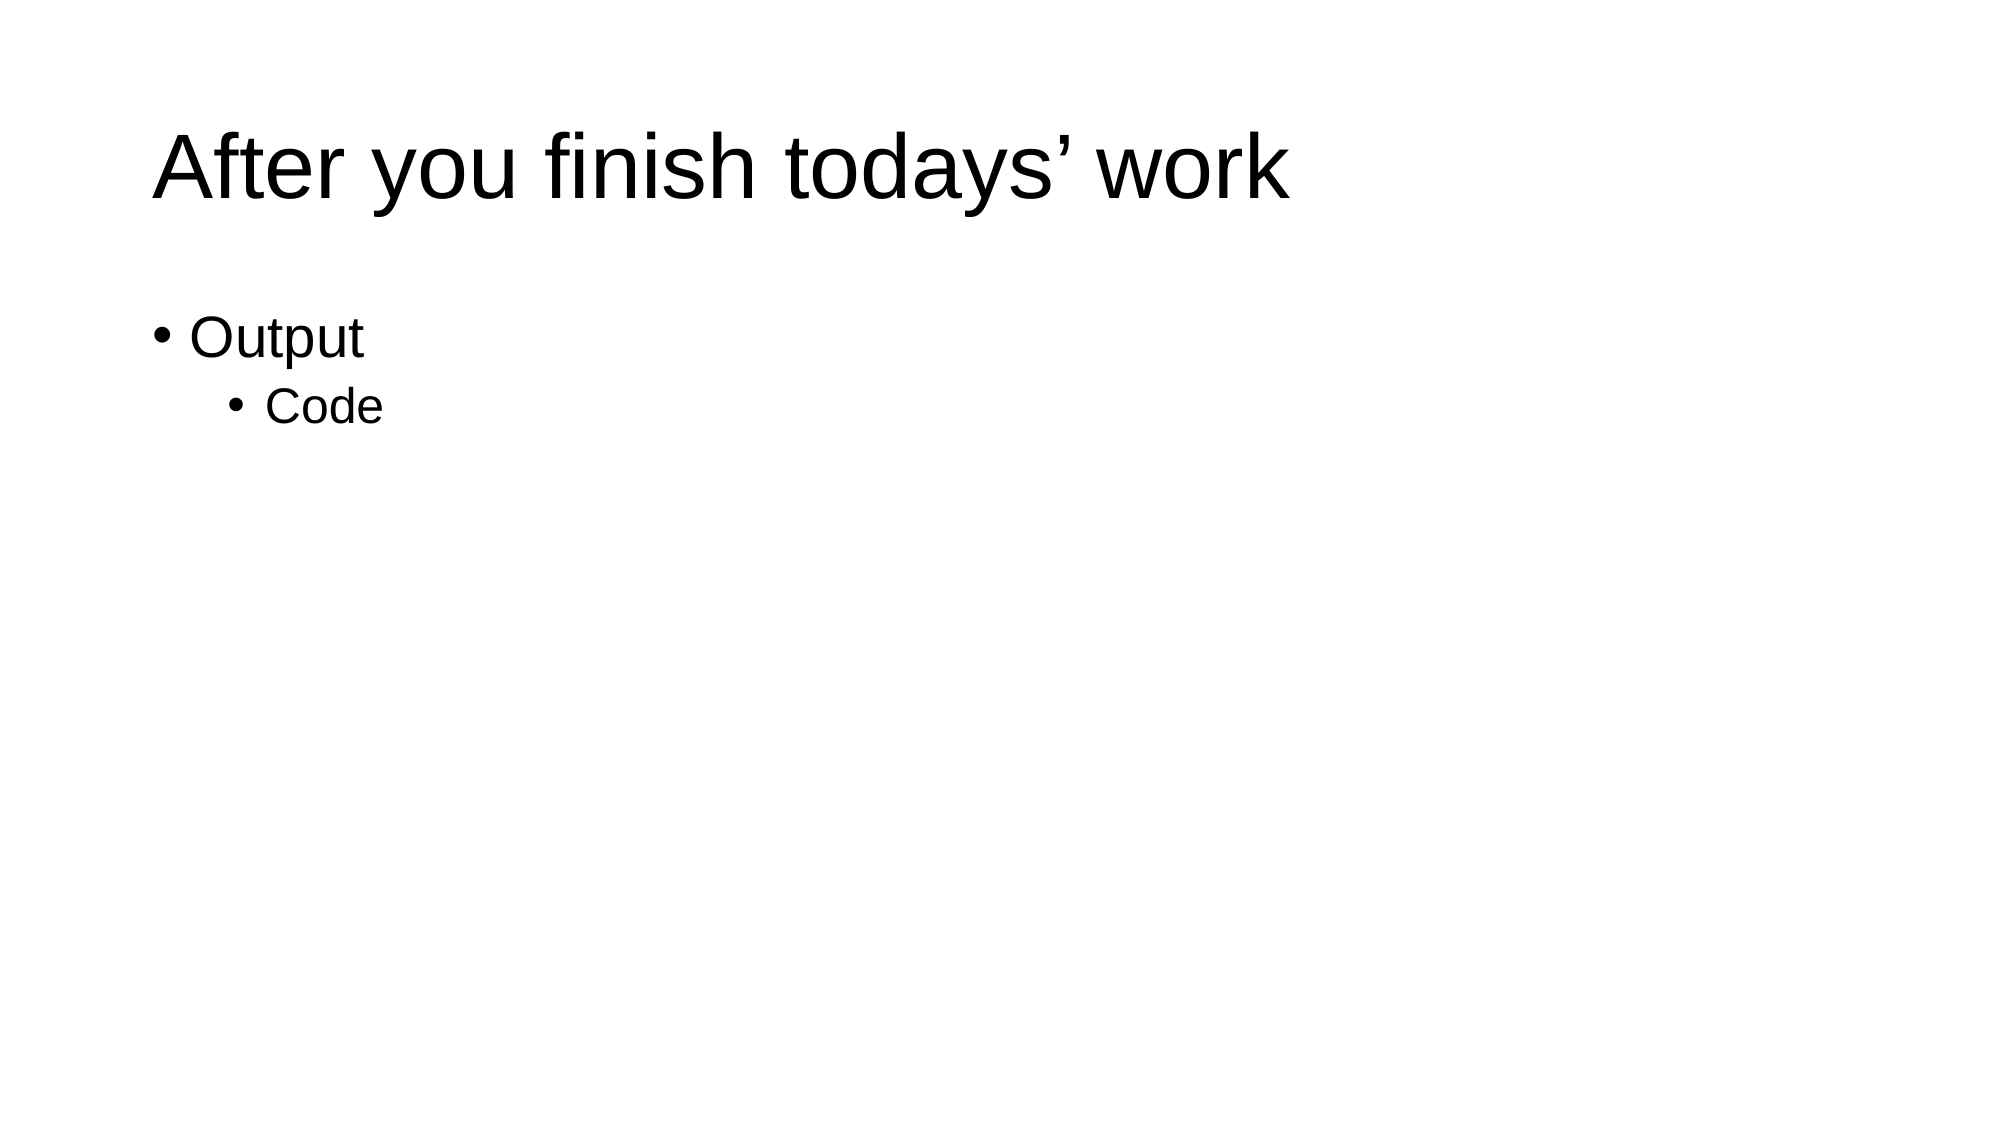

# After you finish todays’ work
Output
Code